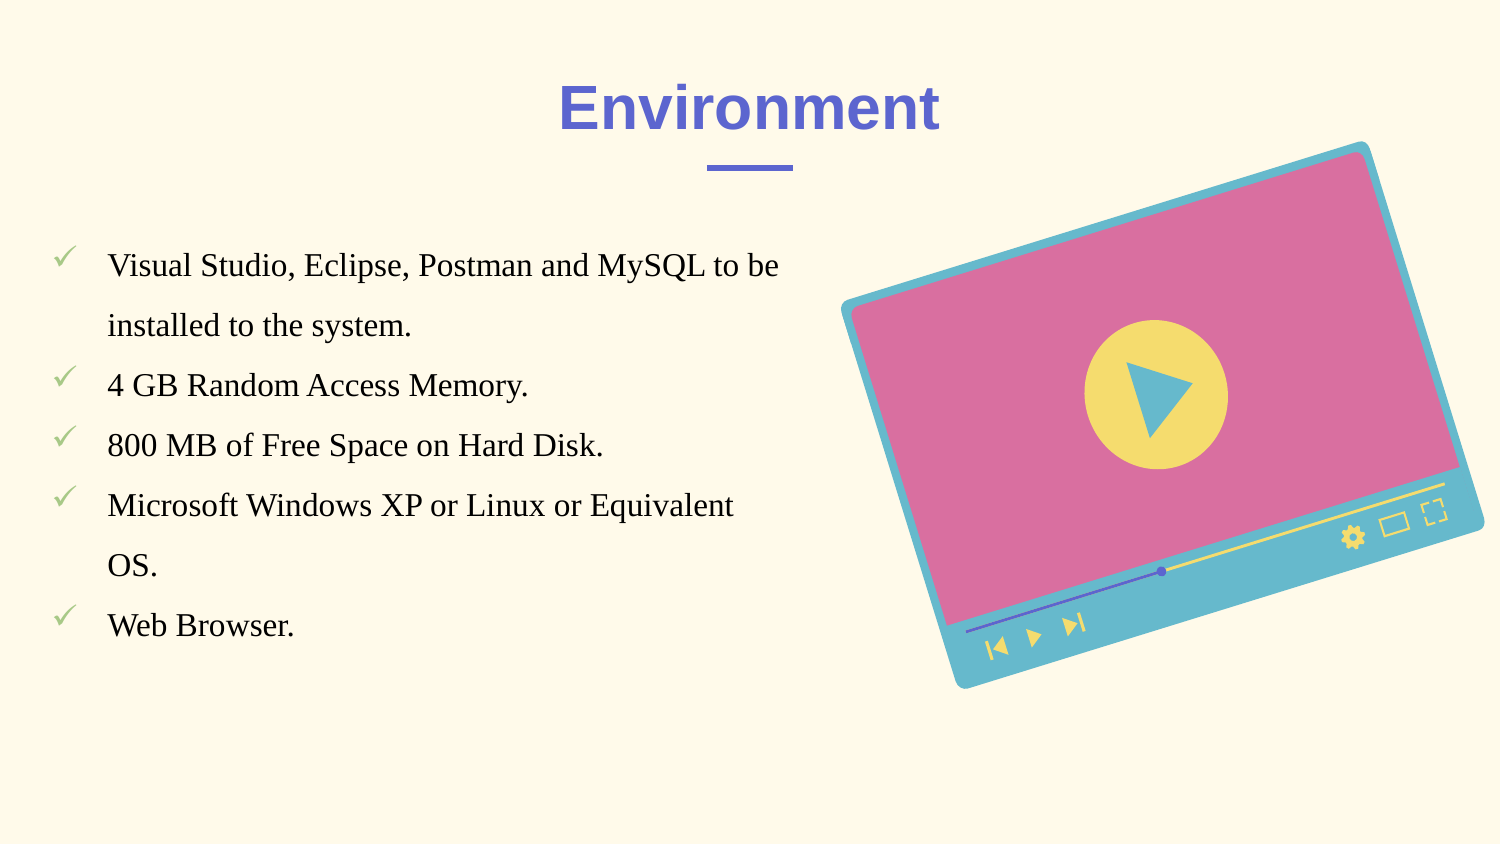

# Environment
Visual Studio, Eclipse, Postman and MySQL to be installed to the system.
4 GB Random Access Memory.
800 MB of Free Space on Hard Disk.
Microsoft Windows XP or Linux or Equivalent OS.
Web Browser.